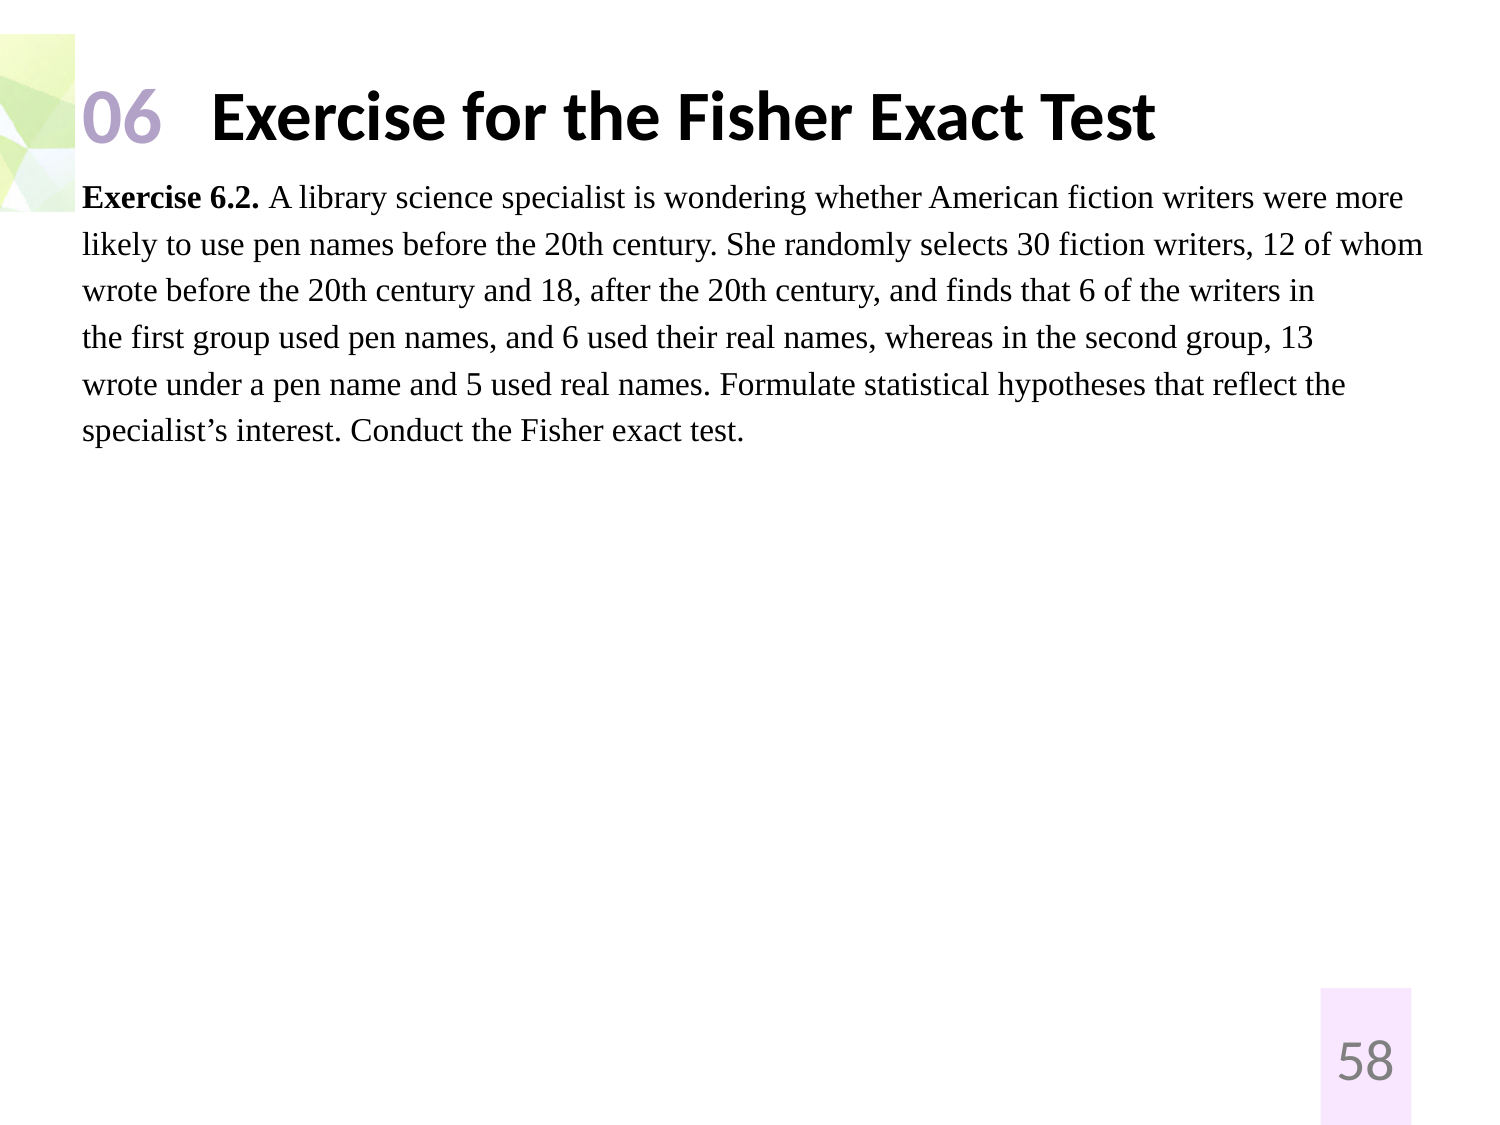

Exercise for the Fisher Exact Test
06
Exercise 6.2. A library science specialist is wondering whether American fiction writers were more
likely to use pen names before the 20th century. She randomly selects 30 fiction writers, 12 of whom
wrote before the 20th century and 18, after the 20th century, and finds that 6 of the writers in
the first group used pen names, and 6 used their real names, whereas in the second group, 13
wrote under a pen name and 5 used real names. Formulate statistical hypotheses that reflect the
specialist’s interest. Conduct the Fisher exact test.

58